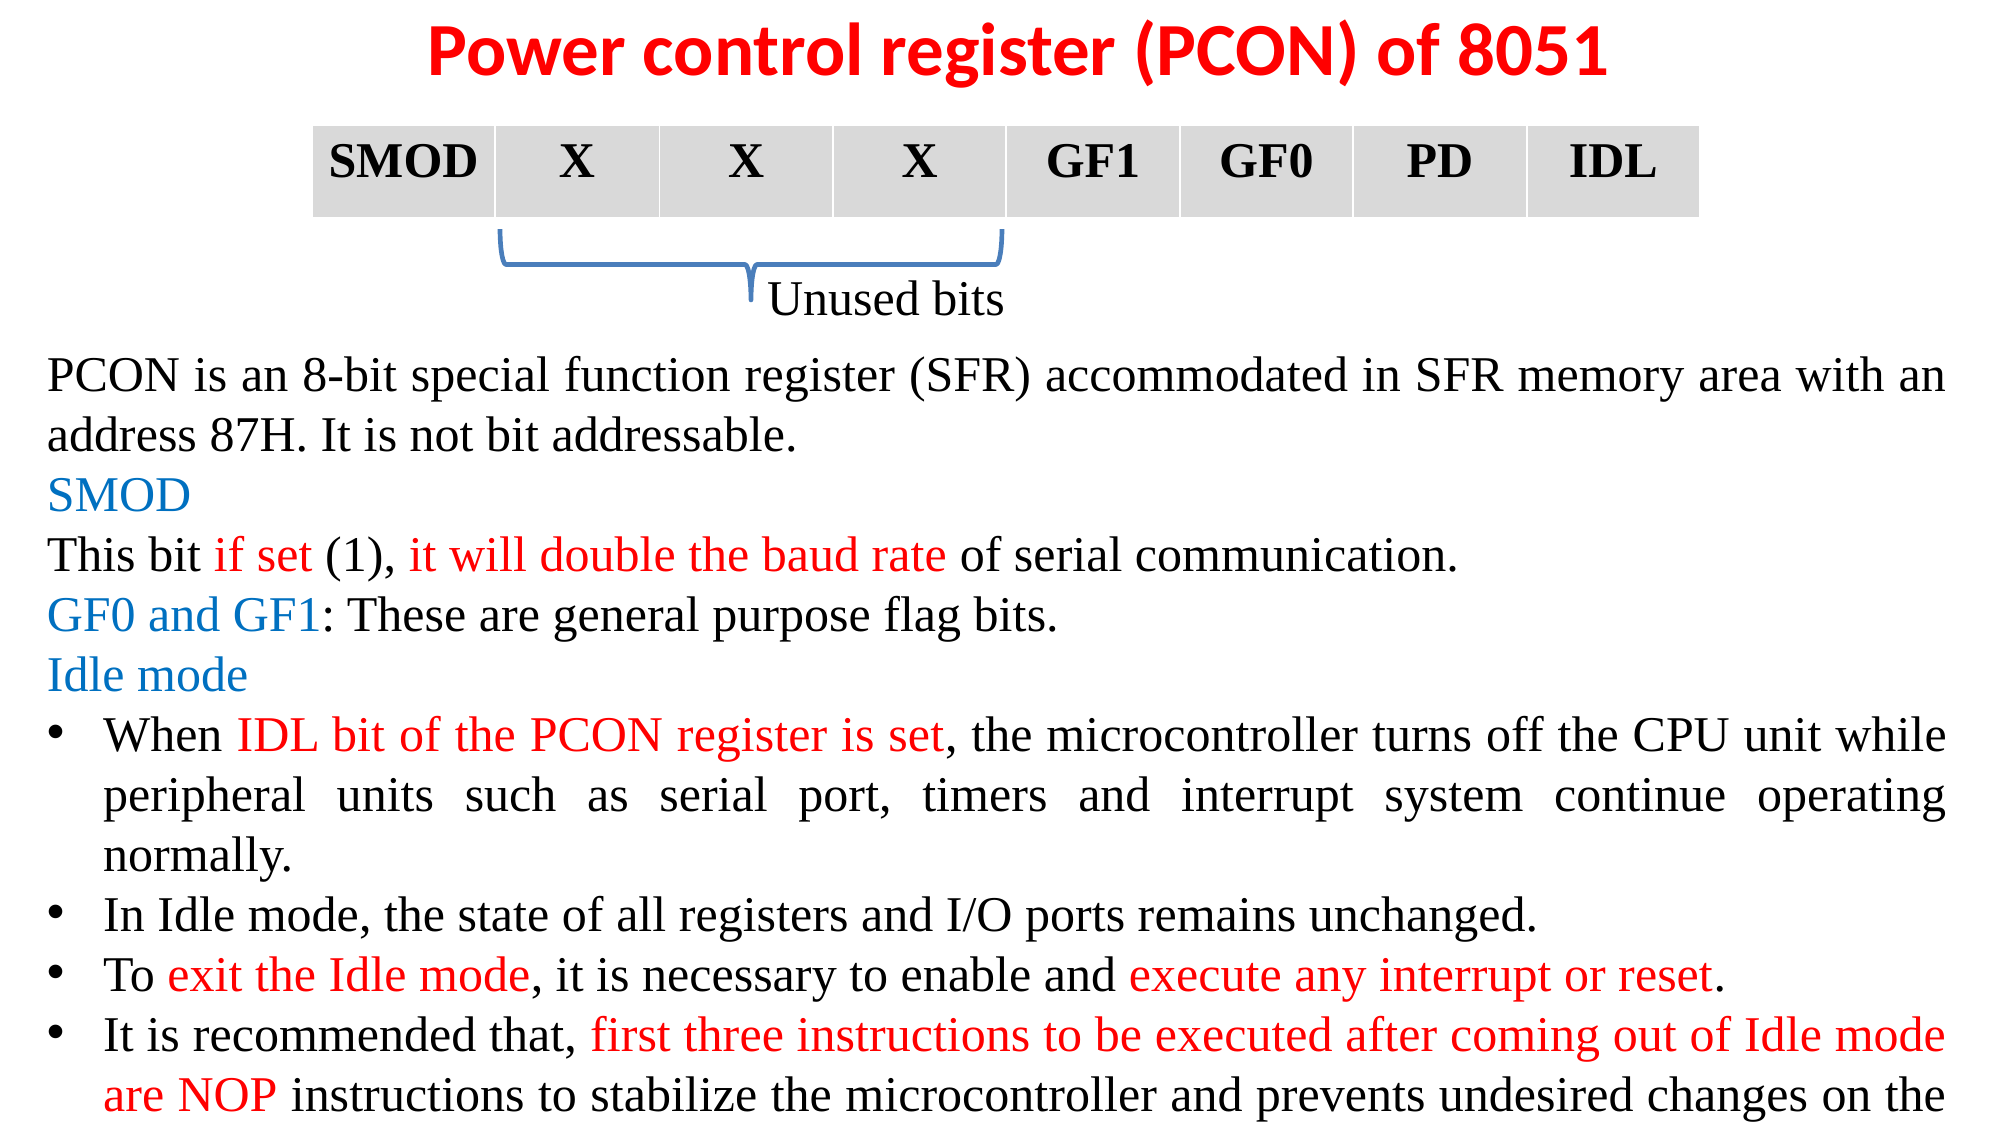

# Power control register (PCON) of 8051

| SMOD | X | X | X | GF1 | GF0 | PD | IDL |
| --- | --- | --- | --- | --- | --- | --- | --- |
Unused bits
PCON is an 8-bit special function register (SFR) accommodated in SFR memory area with an address 87H. It is not bit addressable.
SMOD
This bit if set (1), it will double the baud rate of serial communication.
GF0 and GF1: These are general purpose flag bits.
Idle mode
When IDL bit of the PCON register is set, the microcontroller turns off the CPU unit while peripheral units such as serial port, timers and interrupt system continue operating normally.
In Idle mode, the state of all registers and I/O ports remains unchanged.
To exit the Idle mode, it is necessary to enable and execute any interrupt or reset.
It is recommended that, first three instructions to be executed after coming out of Idle mode are NOP instructions to stabilize the microcontroller and prevents undesired changes on the I/O ports.